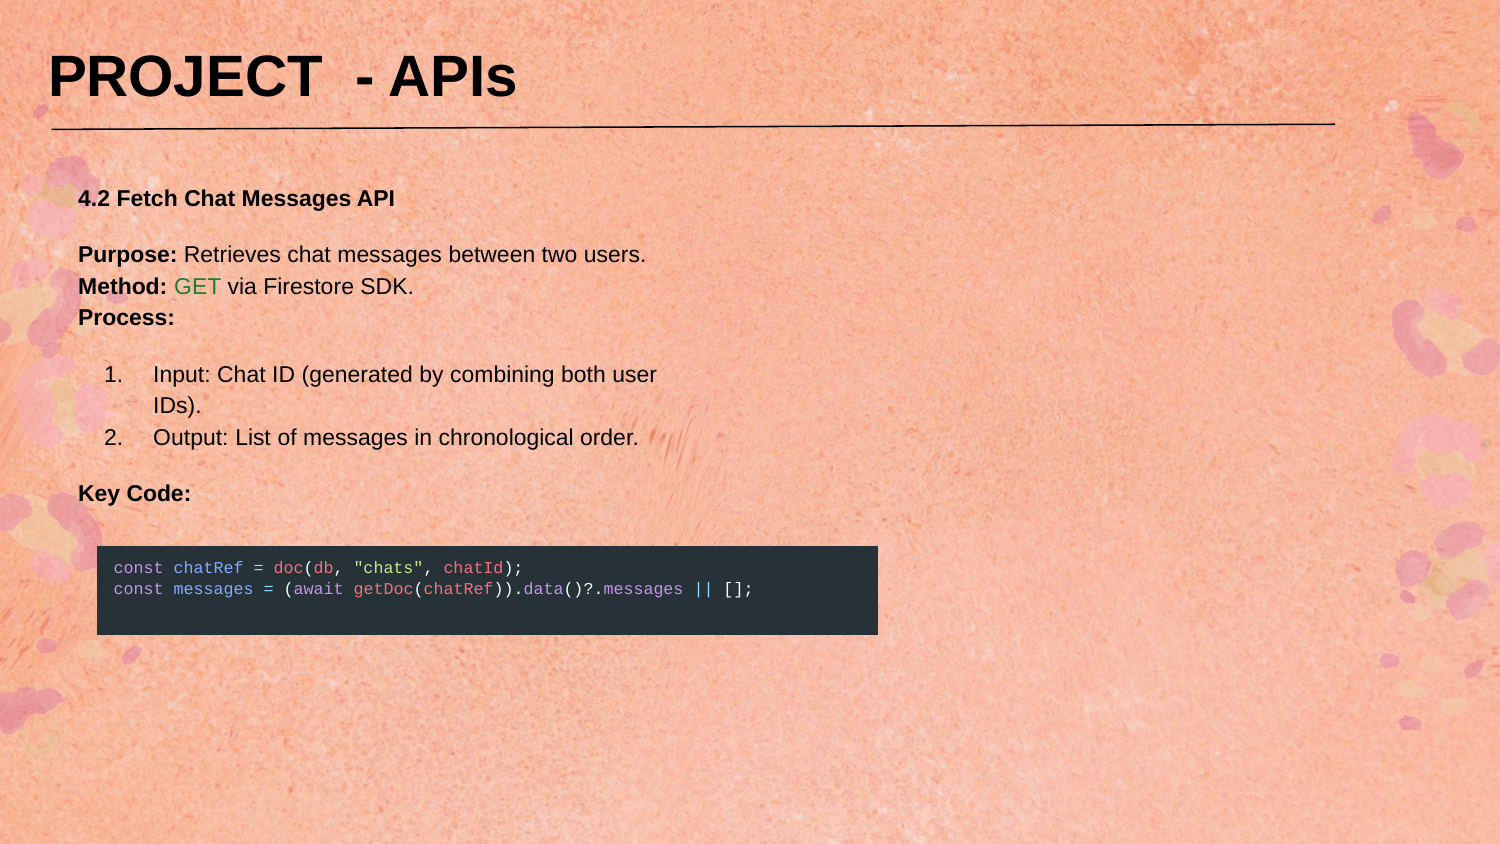

PROJECT  - APIs

4.2 Fetch Chat Messages API
Purpose: Retrieves chat messages between two users.
Method: GET via Firestore SDK.
Process:
Input: Chat ID (generated by combining both user IDs).
Output: List of messages in chronological order.
Key Code:

| const chatRef = doc(db, "chats", chatId); const messages = (await getDoc(chatRef)).data()?.messages || []; ​ |
| --- |